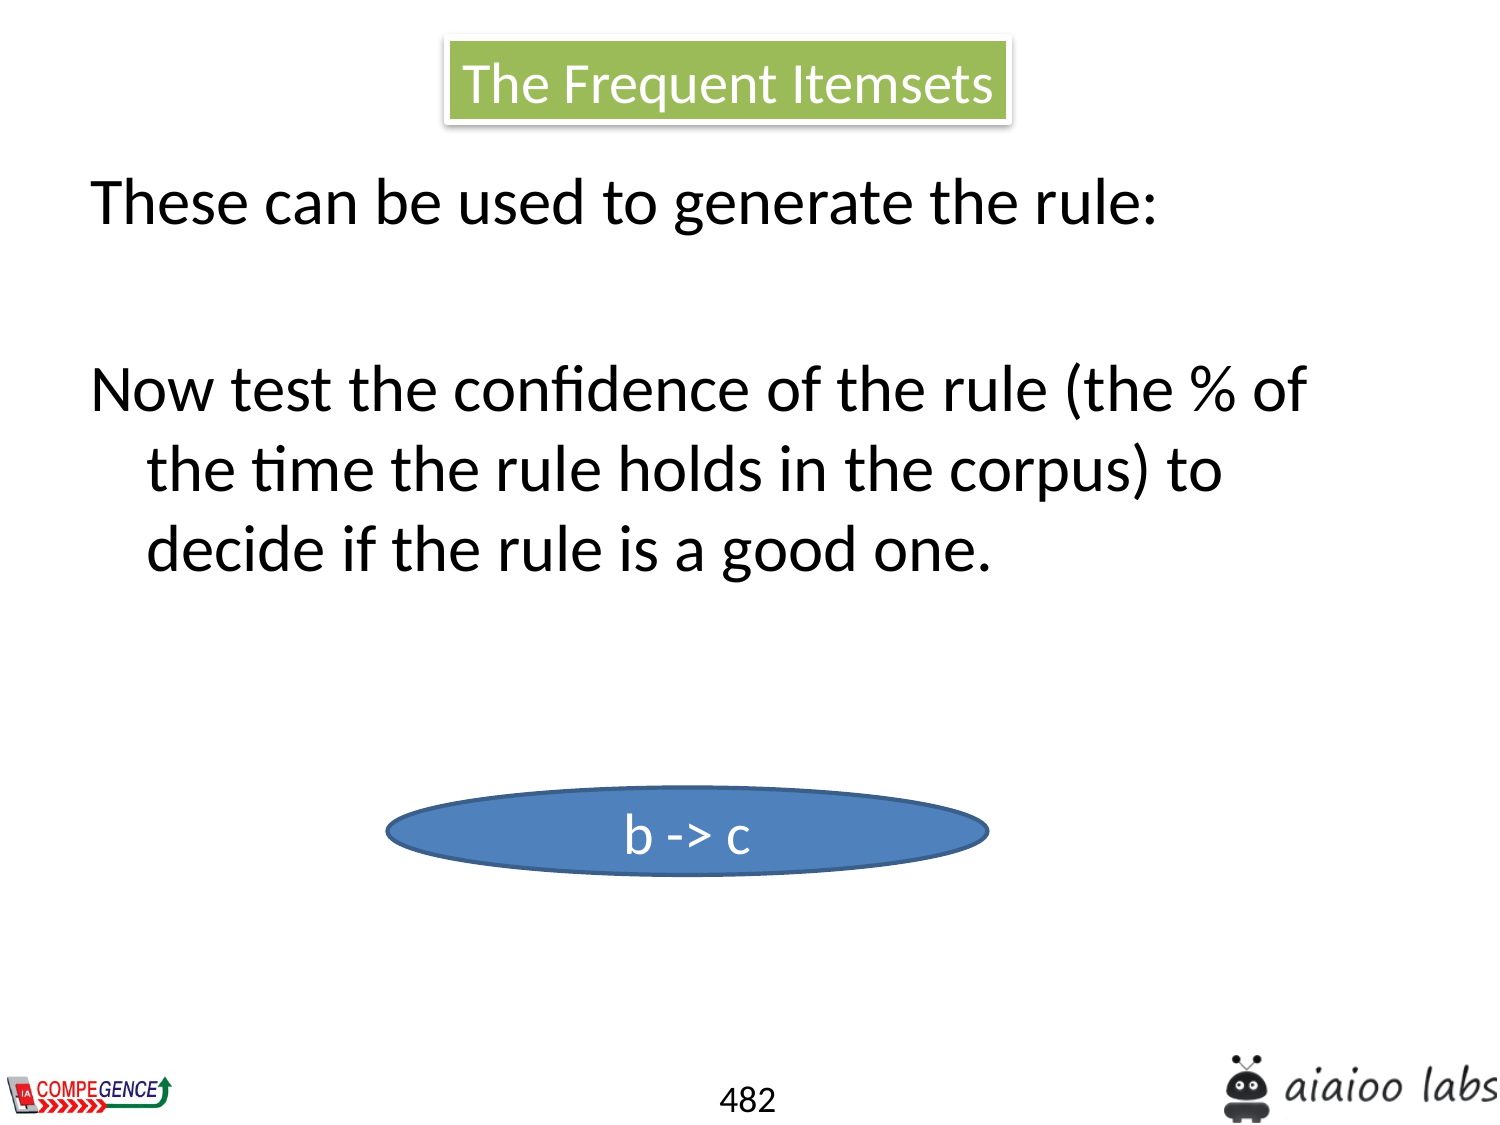

The Frequent Itemsets
These can be used to generate the rule:

Now test the confidence of the rule (the % of the time the rule holds in the corpus) to decide if the rule is a good one.
b -> c